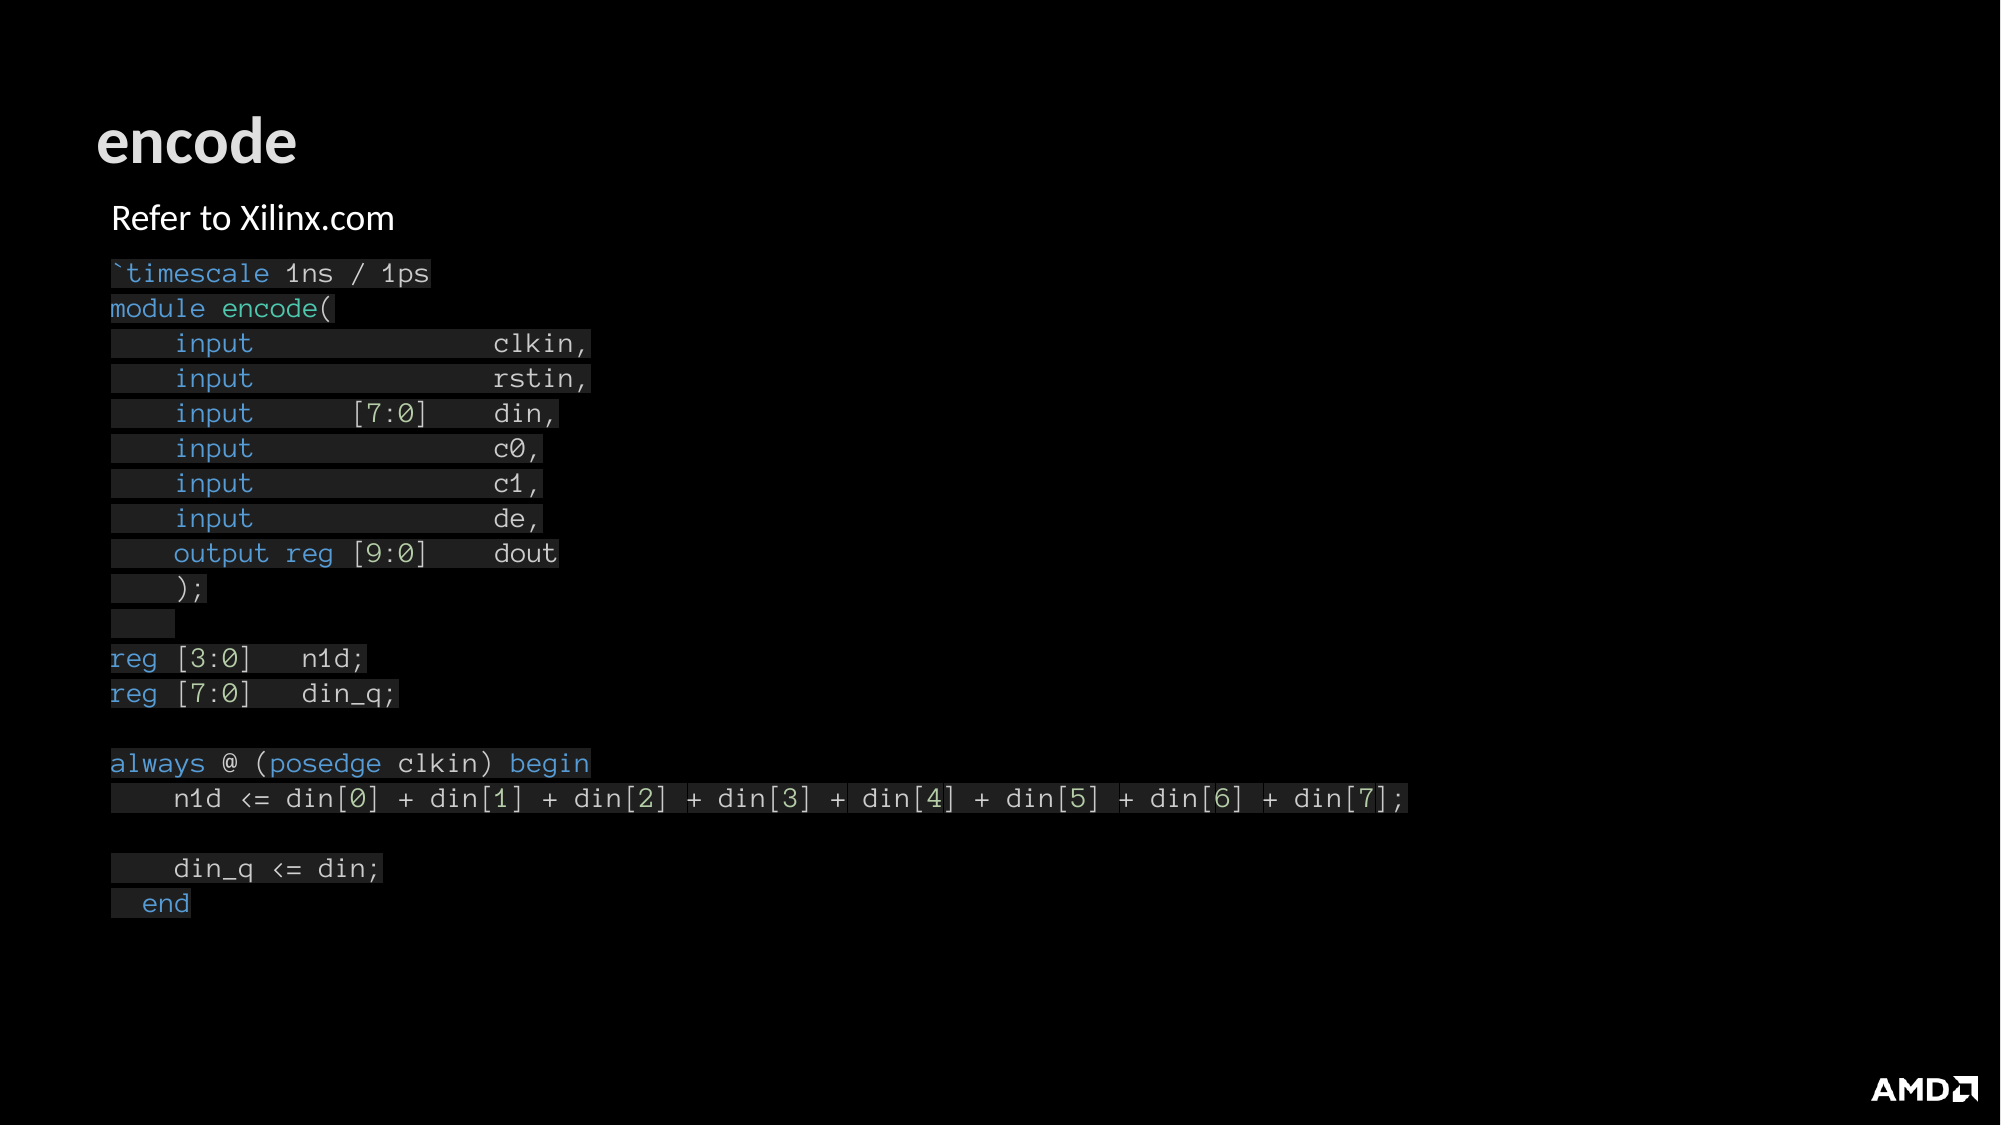

# encode
Refer to Xilinx.com
`timescale 1ns / 1ps
module encode(
    input               clkin,
    input               rstin,
    input      [7:0]    din,
    input               c0,
    input               c1,
    input               de,
    output reg [9:0]    dout
    );

reg [3:0]   n1d;
reg [7:0]   din_q;
always @ (posedge clkin) begin
    n1d <= din[0] + din[1] + din[2] + din[3] + din[4] + din[5] + din[6] + din[7];
    din_q <= din;
  end